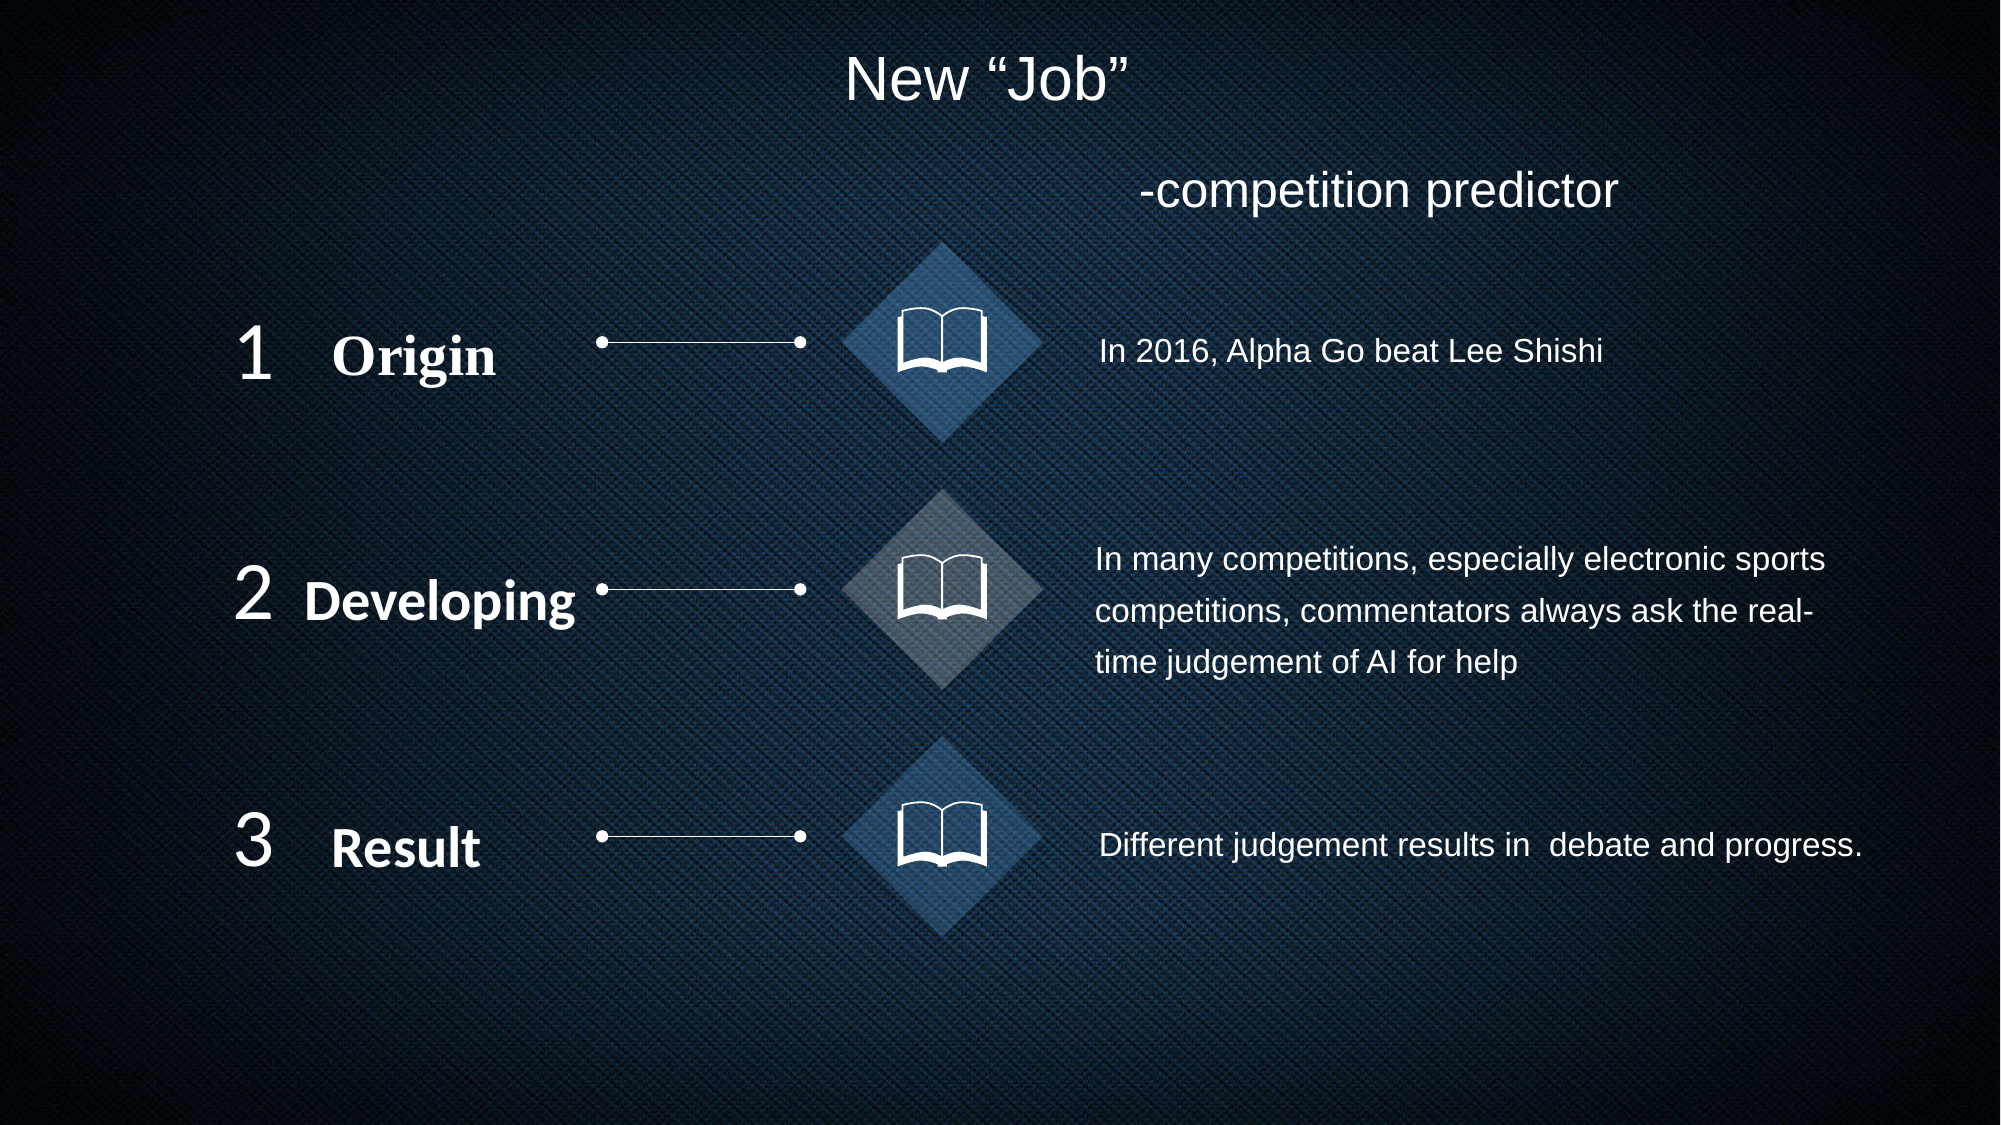

New “Job”
-competition predictor

1
Origin
In 2016, Alpha Go beat Lee Shishi

In many competitions, especially electronic sports competitions, commentators always ask the real-time judgement of AI for help
2
Developing

3
Result
Different judgement results in  debate and progress.